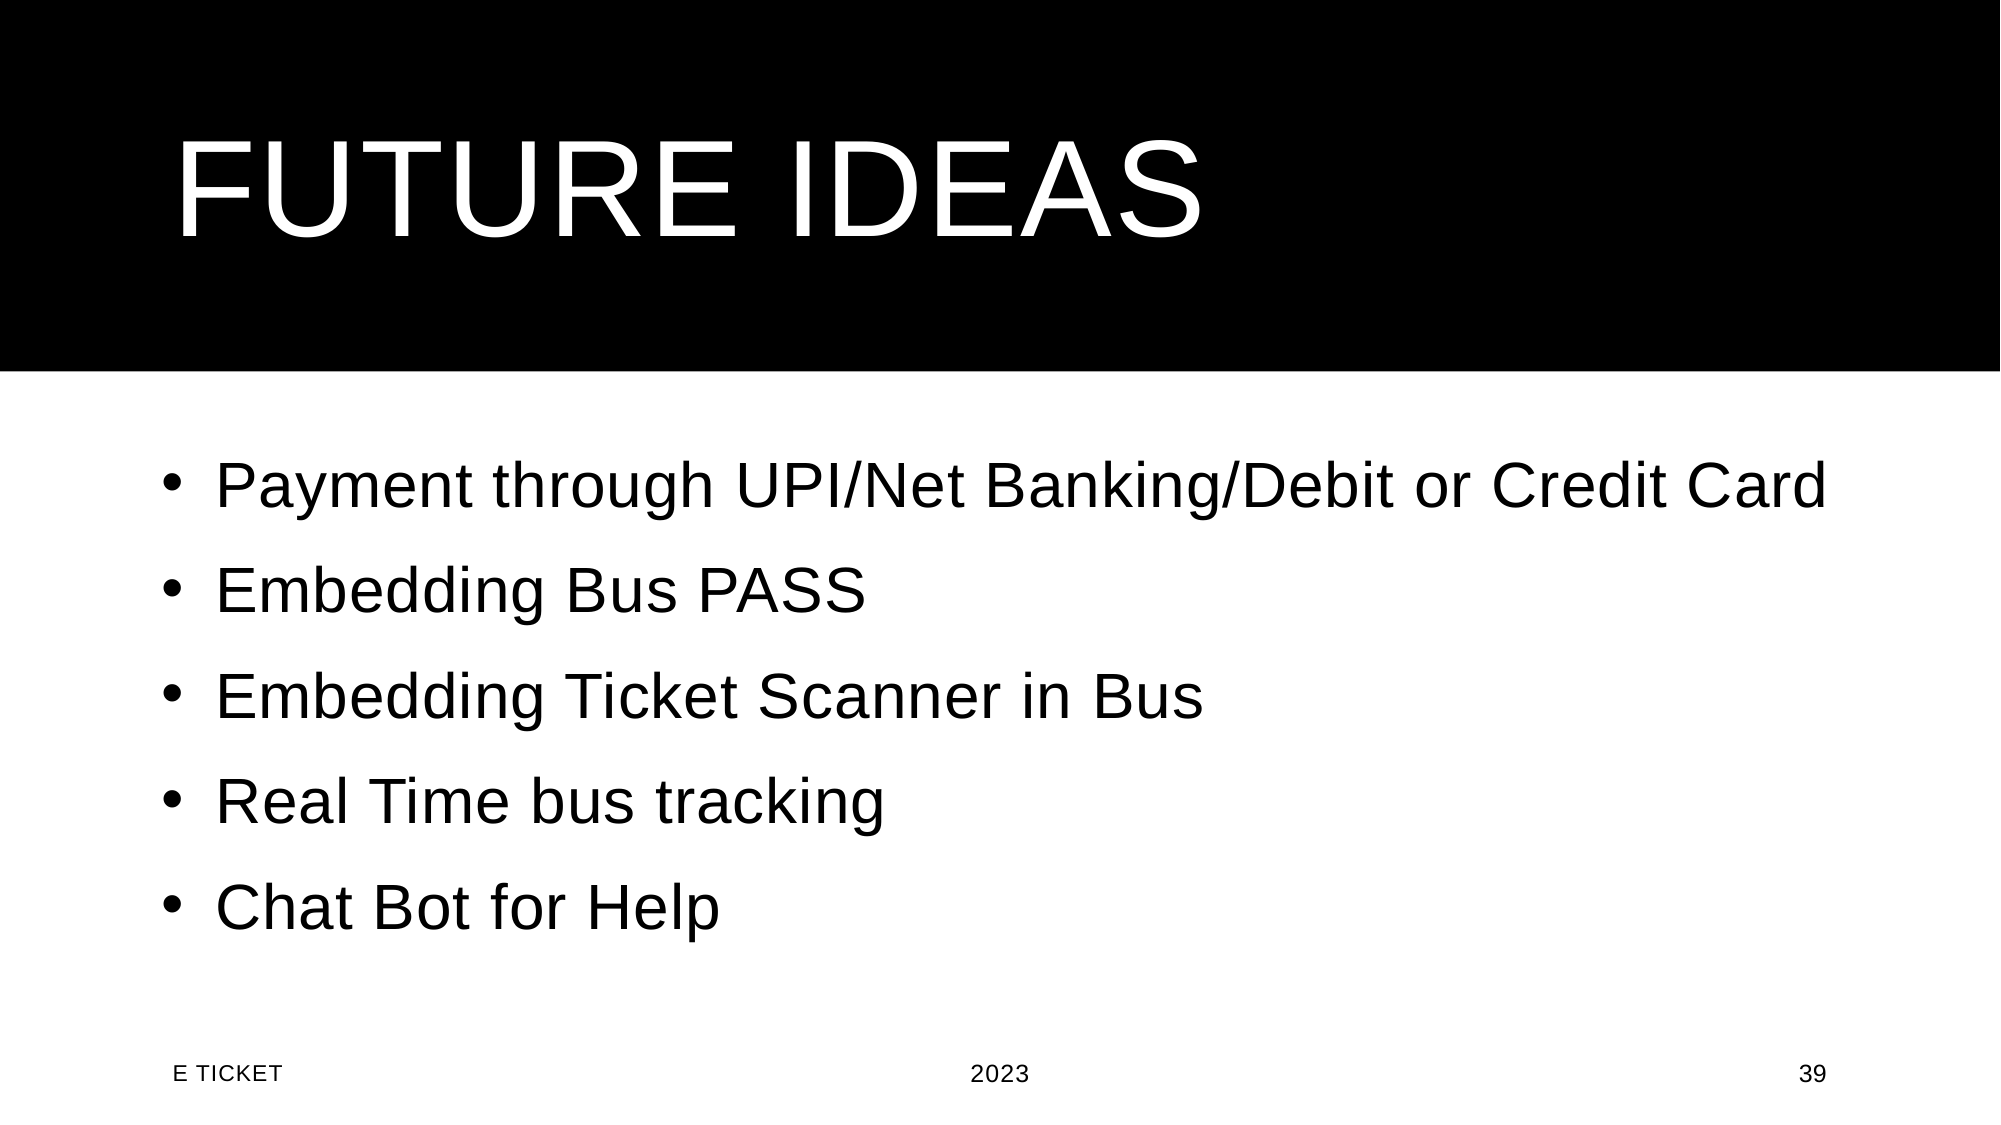

# Future IDEAS
Payment through UPI/Net Banking/Debit or Credit Card
Embedding Bus PASS
Embedding Ticket Scanner in Bus
Real Time bus tracking
Chat Bot for Help

E ticket
2023
39